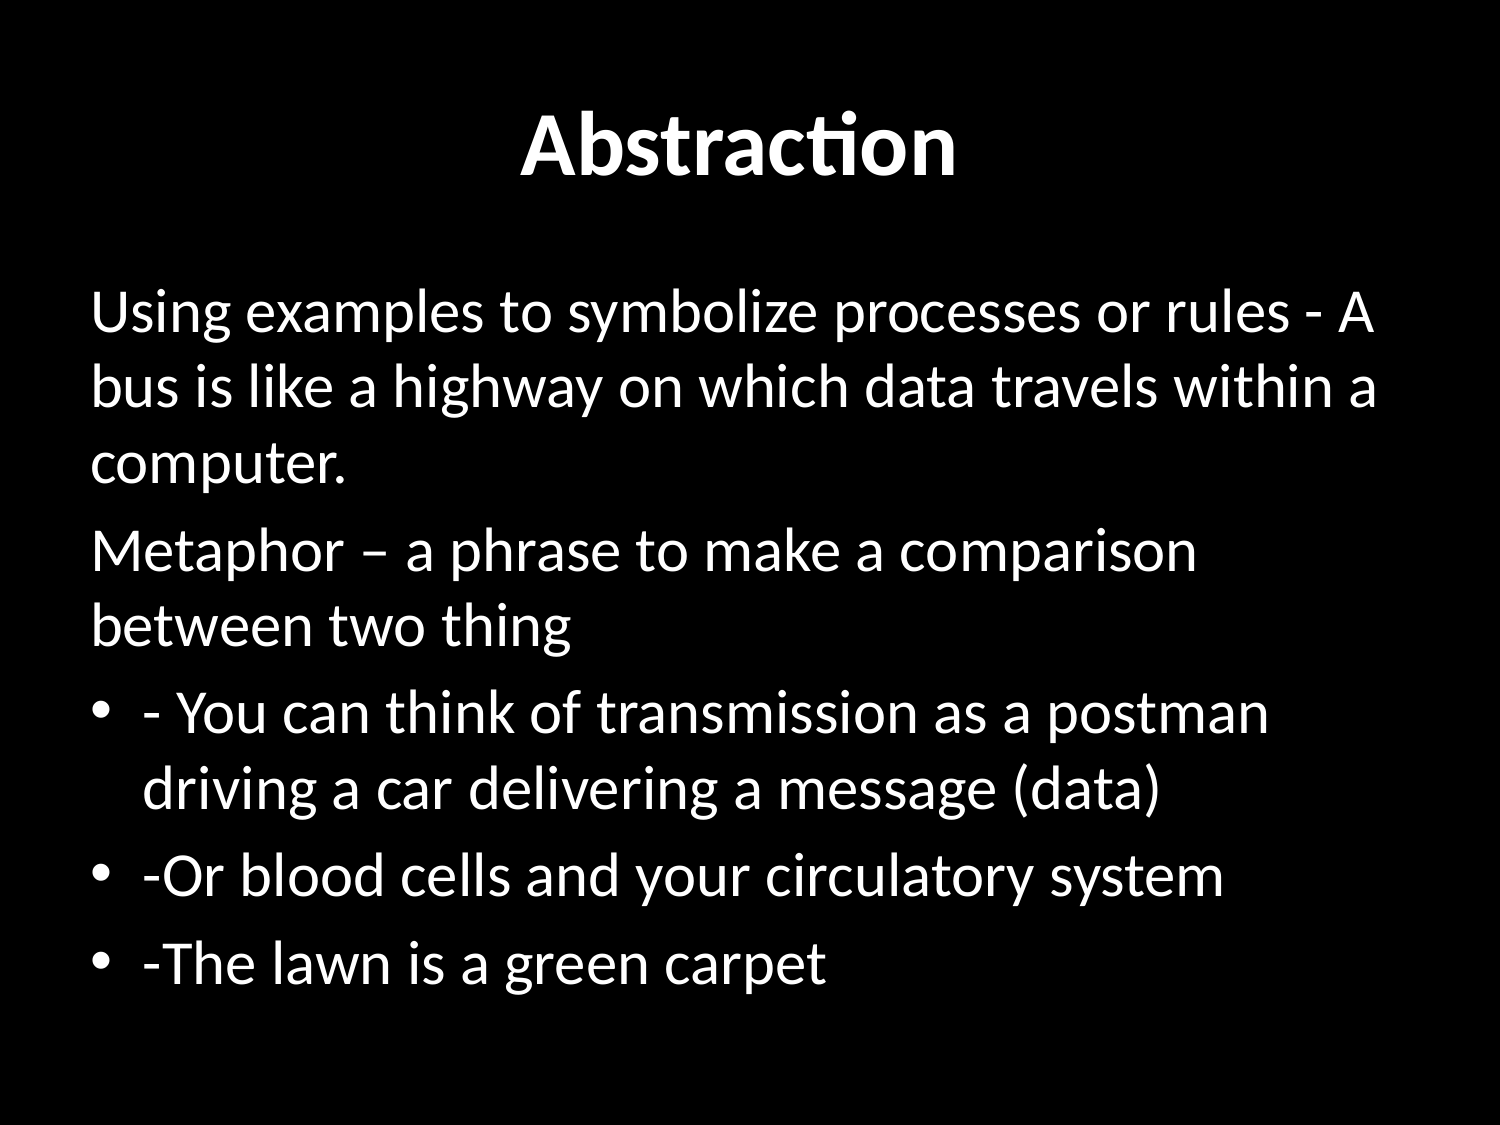

# Abstraction
Using examples to symbolize processes or rules - A bus is like a highway on which data travels within a computer.
Metaphor – a phrase to make a comparison between two thing
- You can think of transmission as a postman driving a car delivering a message (data)
-Or blood cells and your circulatory system
-The lawn is a green carpet